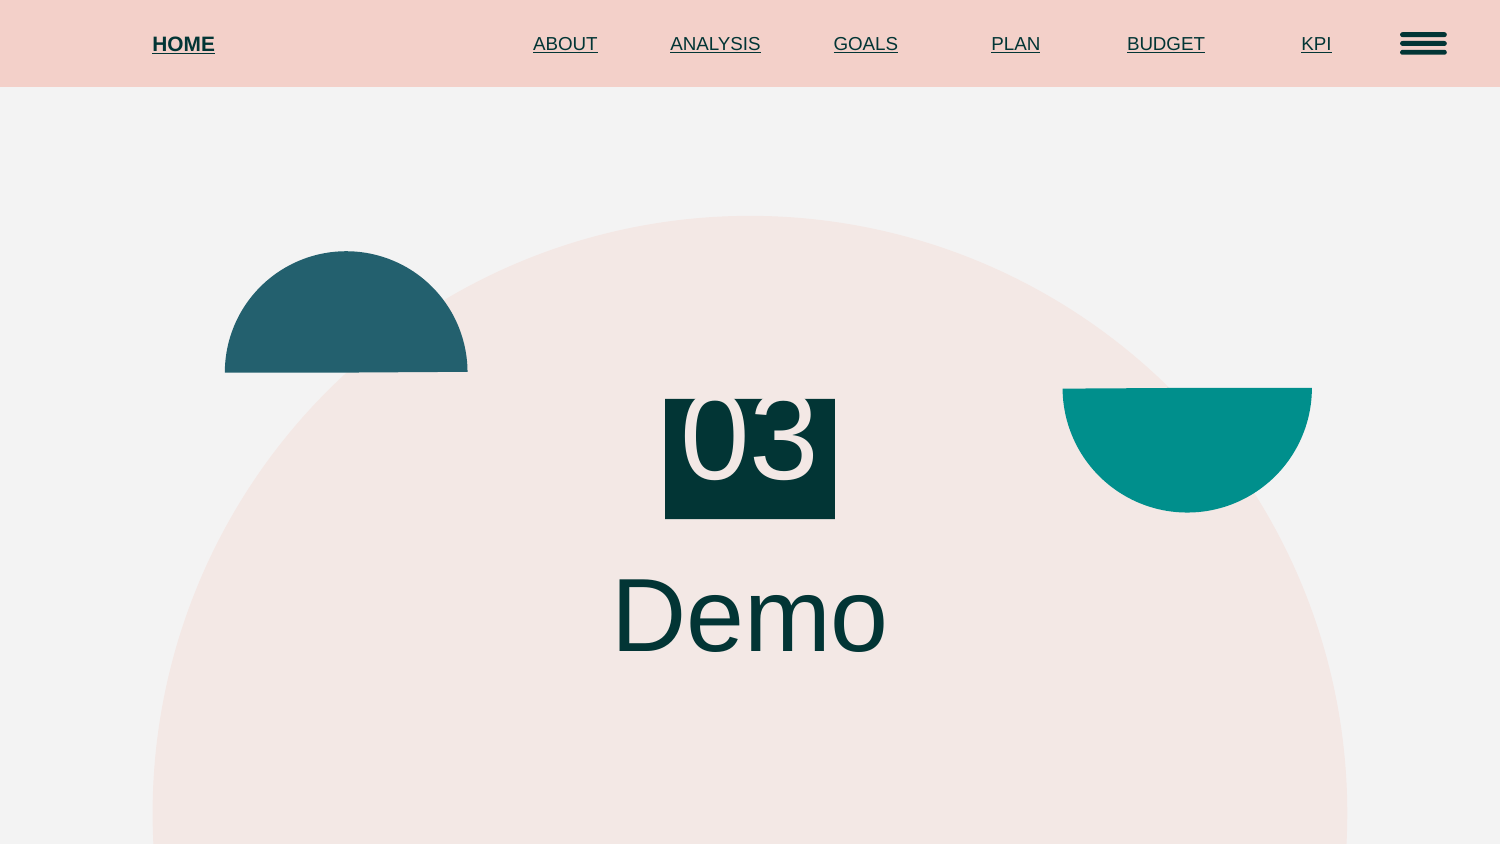

HOME
ABOUT
ANALYSIS
GOALS
PLAN
BUDGET
KPI

03
# Demo